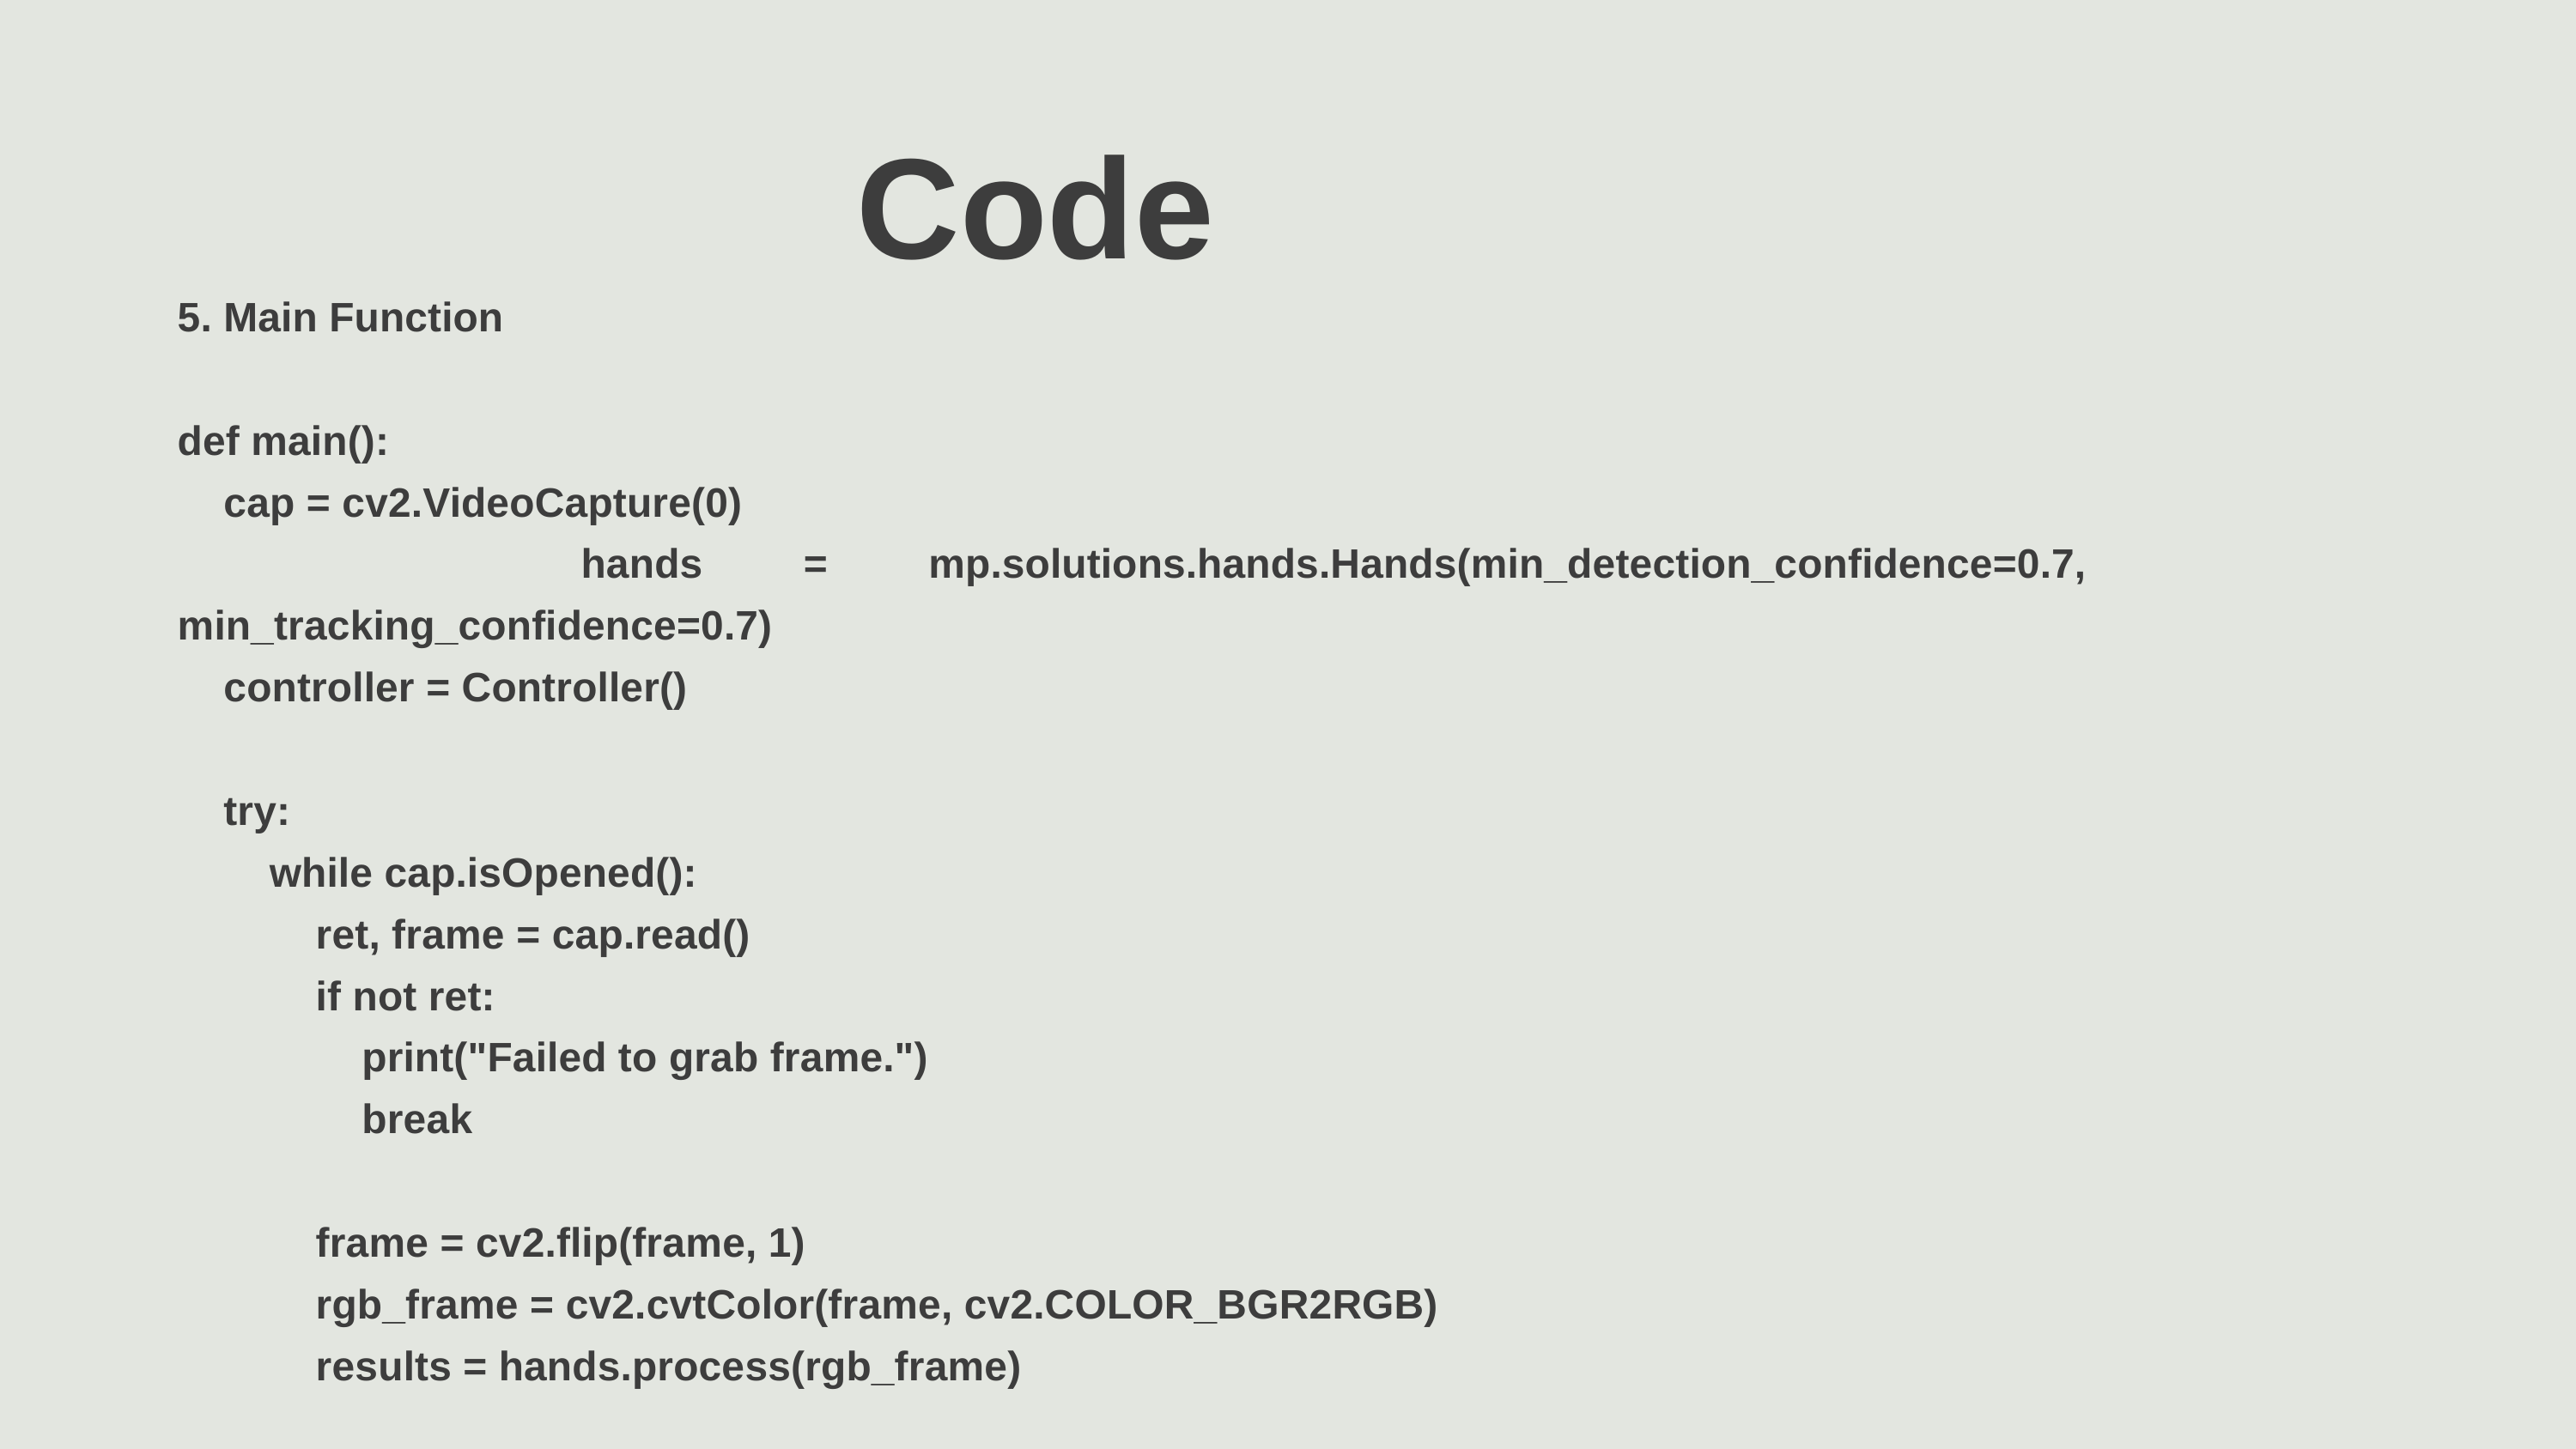

Code
5. Main Function

def main():
    cap = cv2.VideoCapture(0)
    hands = mp.solutions.hands.Hands(min_detection_confidence=0.7, min_tracking_confidence=0.7)
    controller = Controller()

    try:
        while cap.isOpened():
            ret, frame = cap.read()
            if not ret:
                print("Failed to grab frame.")
                break

            frame = cv2.flip(frame, 1)
            rgb_frame = cv2.cvtColor(frame, cv2.COLOR_BGR2RGB)
            results = hands.process(rgb_frame)